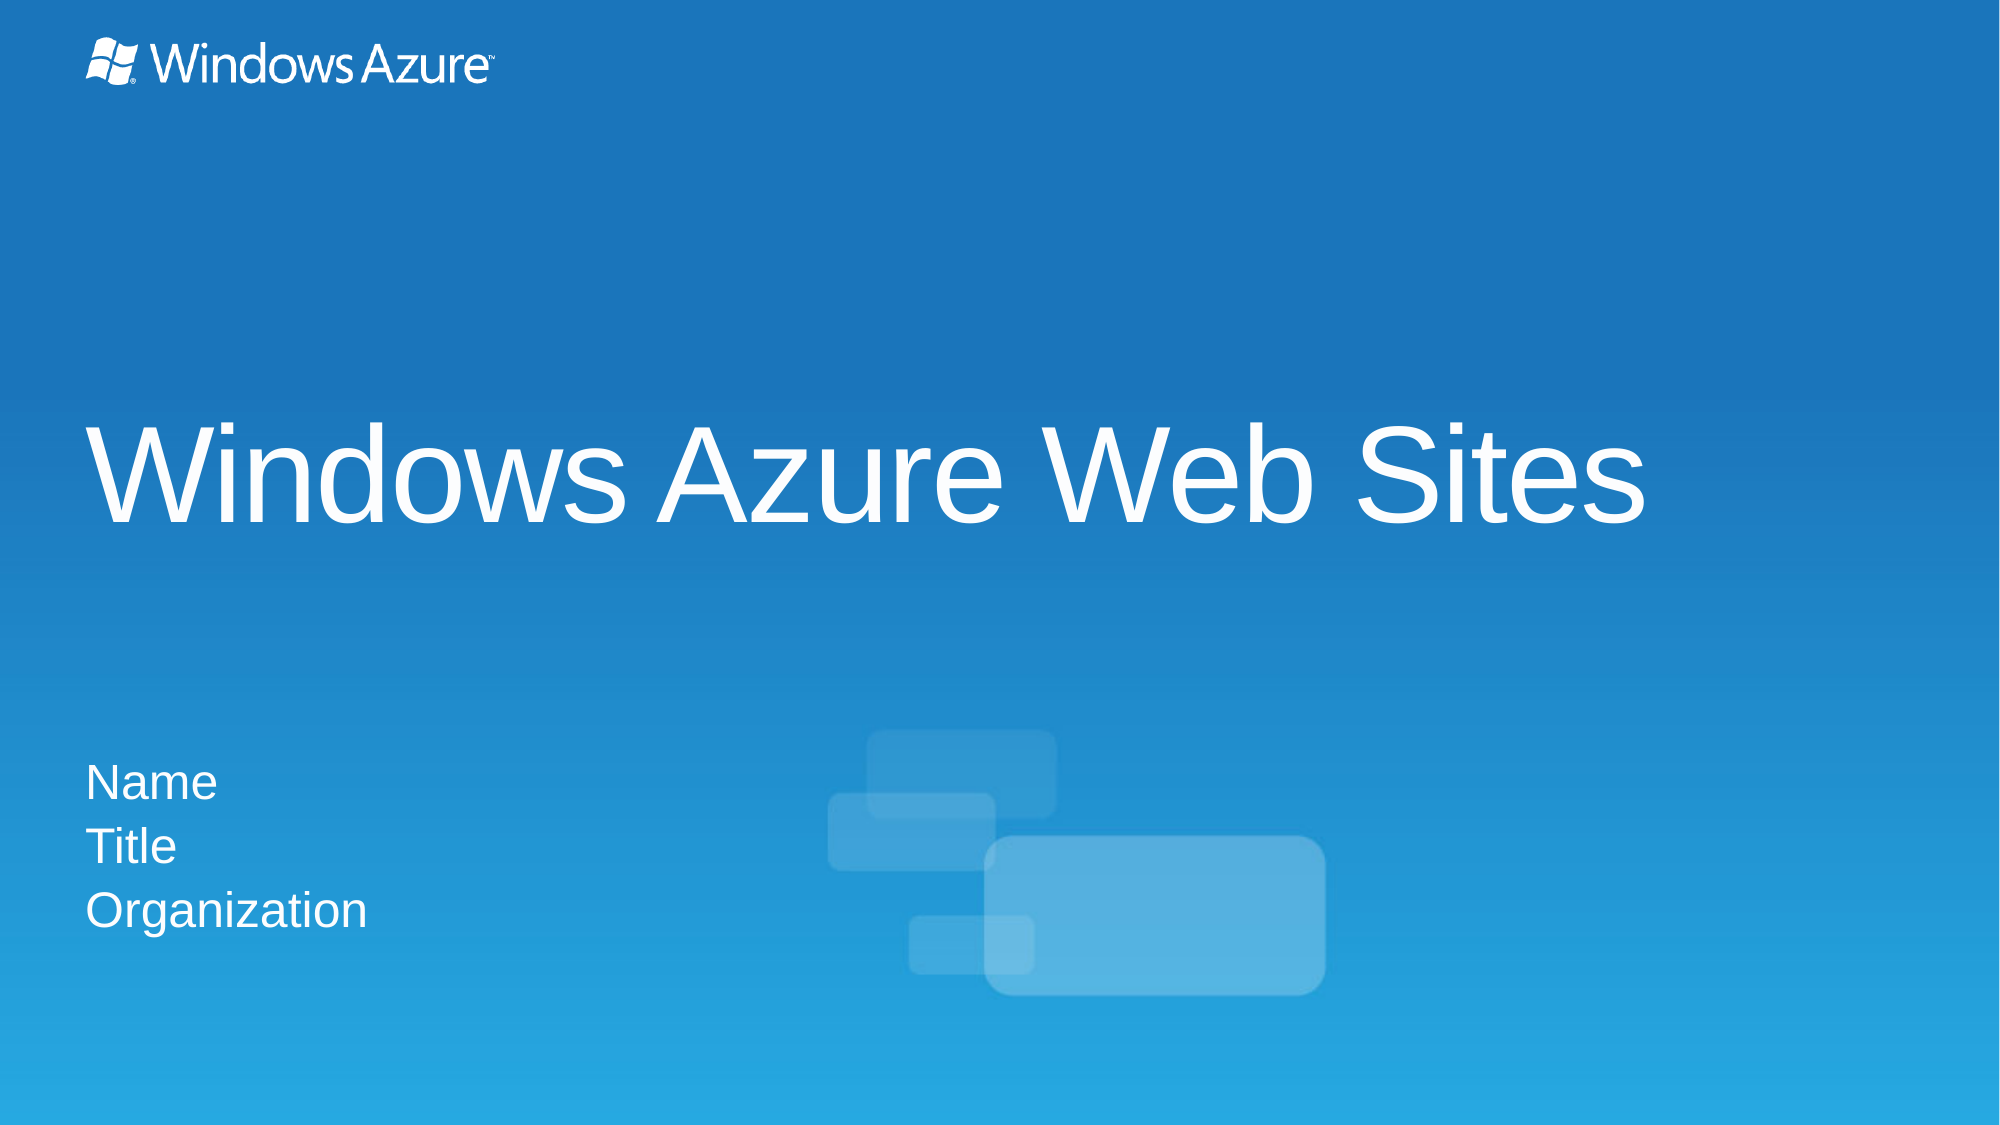

# Windows Azure Web Sites
Name
Title
Organization